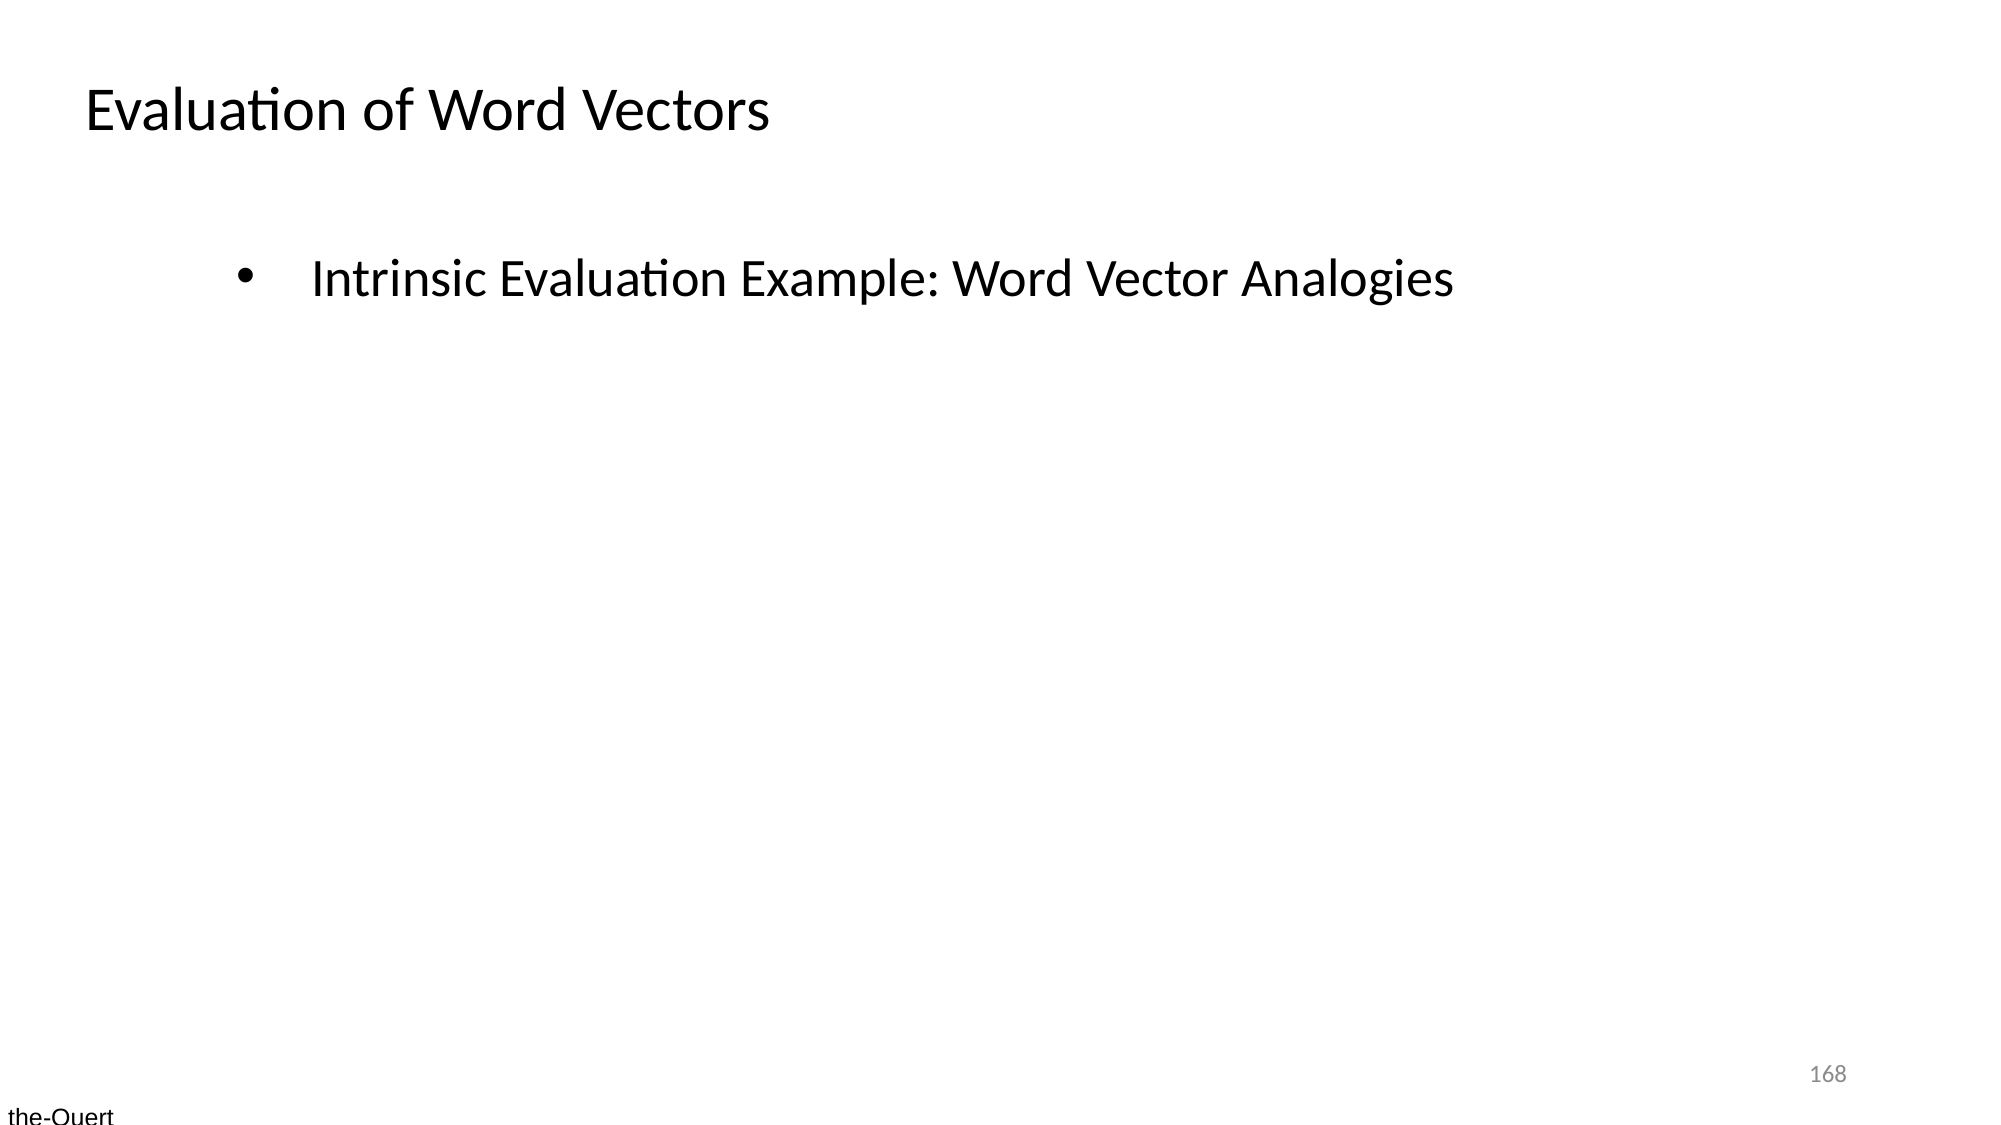

Evaluation of Word Vectors
Intrinsic Evaluation Example: Word Vector Analogies

168
the-Quert